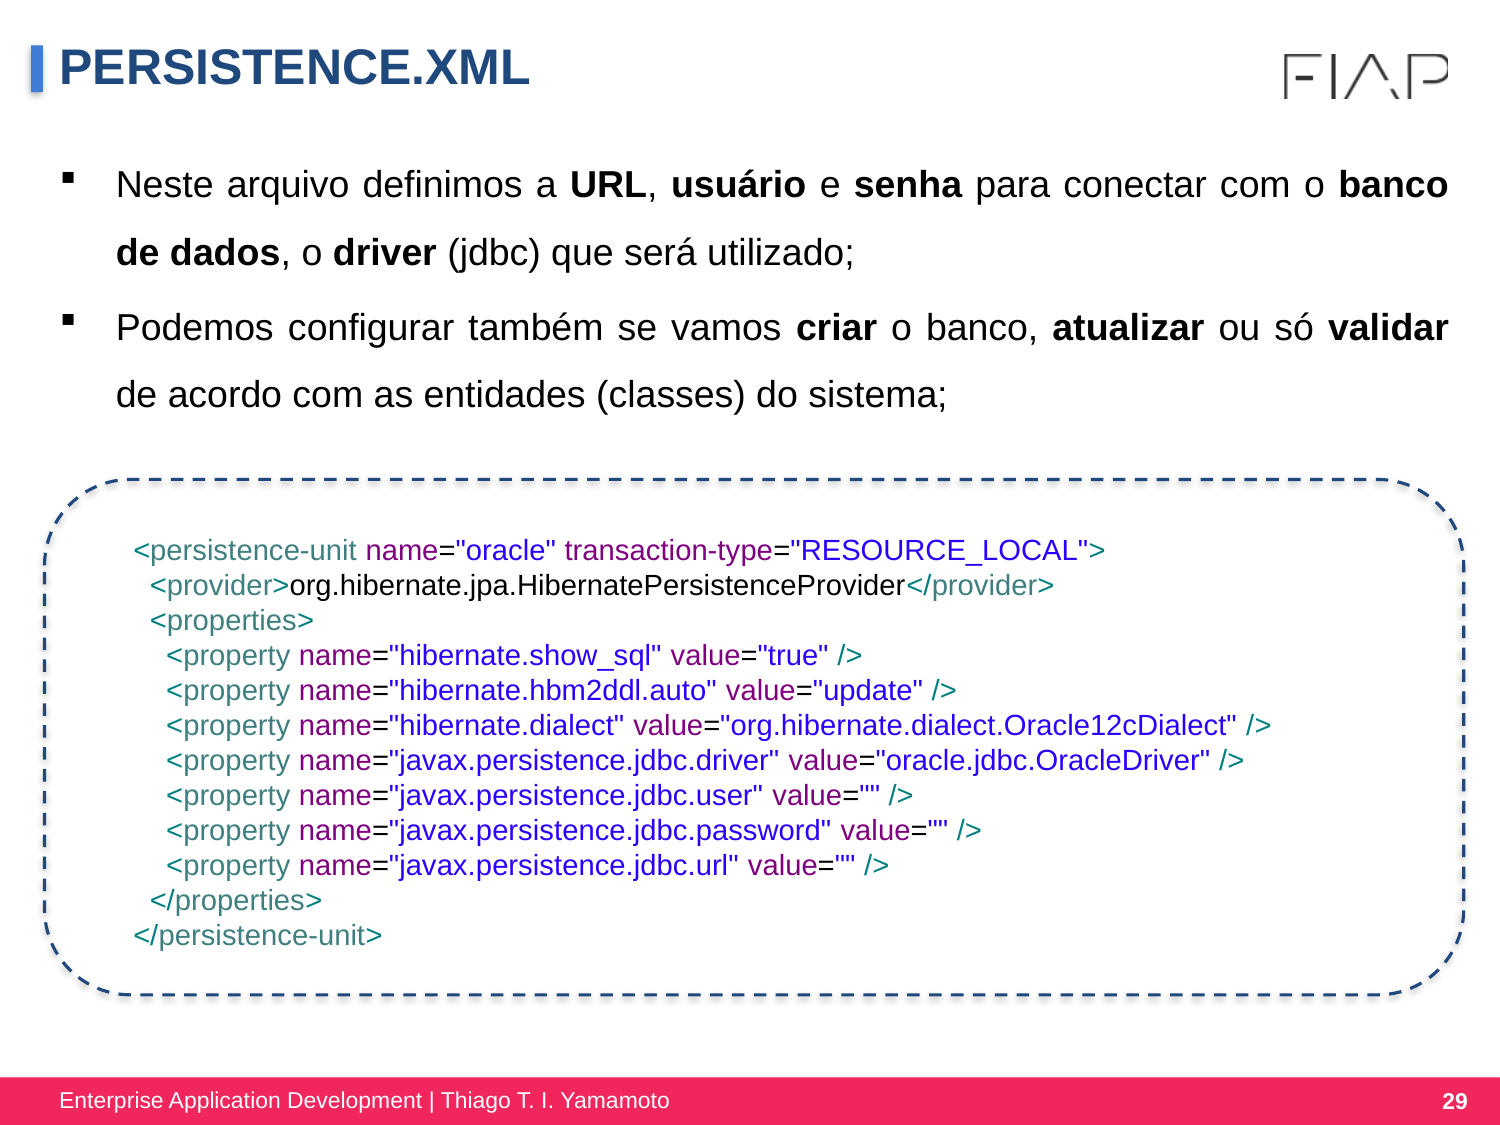

# PERSISTENCE.XML
Neste arquivo definimos a URL, usuário e senha para conectar com o banco de dados, o driver (jdbc) que será utilizado;
Podemos configurar também se vamos criar o banco, atualizar ou só validar de acordo com as entidades (classes) do sistema;

<persistence-unit name="oracle" transaction-type="RESOURCE_LOCAL">
  <provider>org.hibernate.jpa.HibernatePersistenceProvider</provider>
  <properties>
    <property name="hibernate.show_sql" value="true" />
    <property name="hibernate.hbm2ddl.auto" value="update" />
    <property name="hibernate.dialect" value="org.hibernate.dialect.Oracle12cDialect" />
    <property name="javax.persistence.jdbc.driver" value="oracle.jdbc.OracleDriver" />
    <property name="javax.persistence.jdbc.user" value="" />
    <property name="javax.persistence.jdbc.password" value="" />
    <property name="javax.persistence.jdbc.url" value="" />
  </properties>
</persistence-unit>